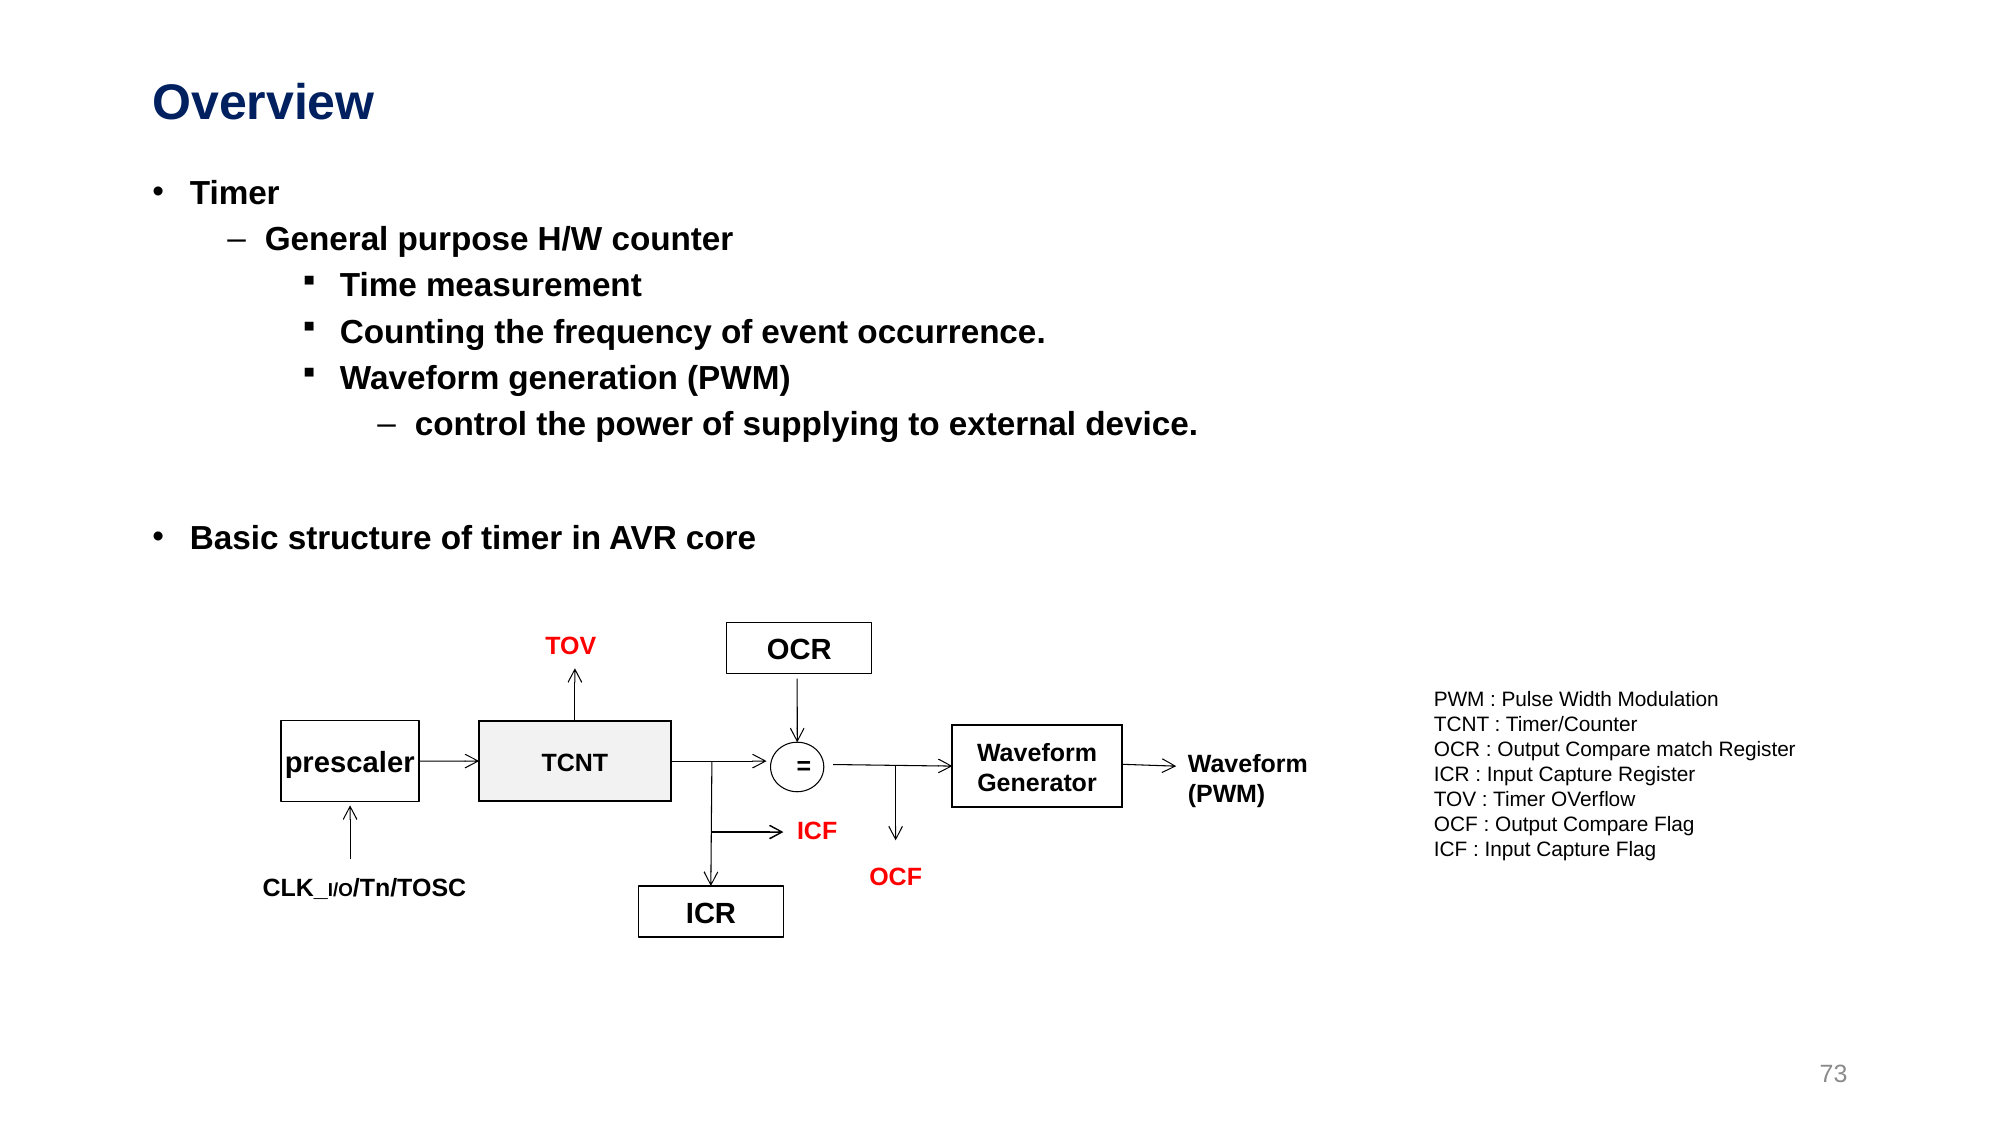

# Overview
Timer
General purpose H/W counter
Time measurement
Counting the frequency of event occurrence.
Waveform generation (PWM)
control the power of supplying to external device.

Basic structure of timer in AVR core

TOV
OCR
prescaler
TCNT
Waveform Generator
Waveform (PWM)

=
ICF
OCF
CLK_I/O/Tn/TOSC
ICR
PWM : Pulse Width Modulation
TCNT : Timer/Counter
OCR : Output Compare match Register
ICR : Input Capture Register
TOV : Timer OVerflow
OCF : Output Compare Flag
ICF : Input Capture Flag
73